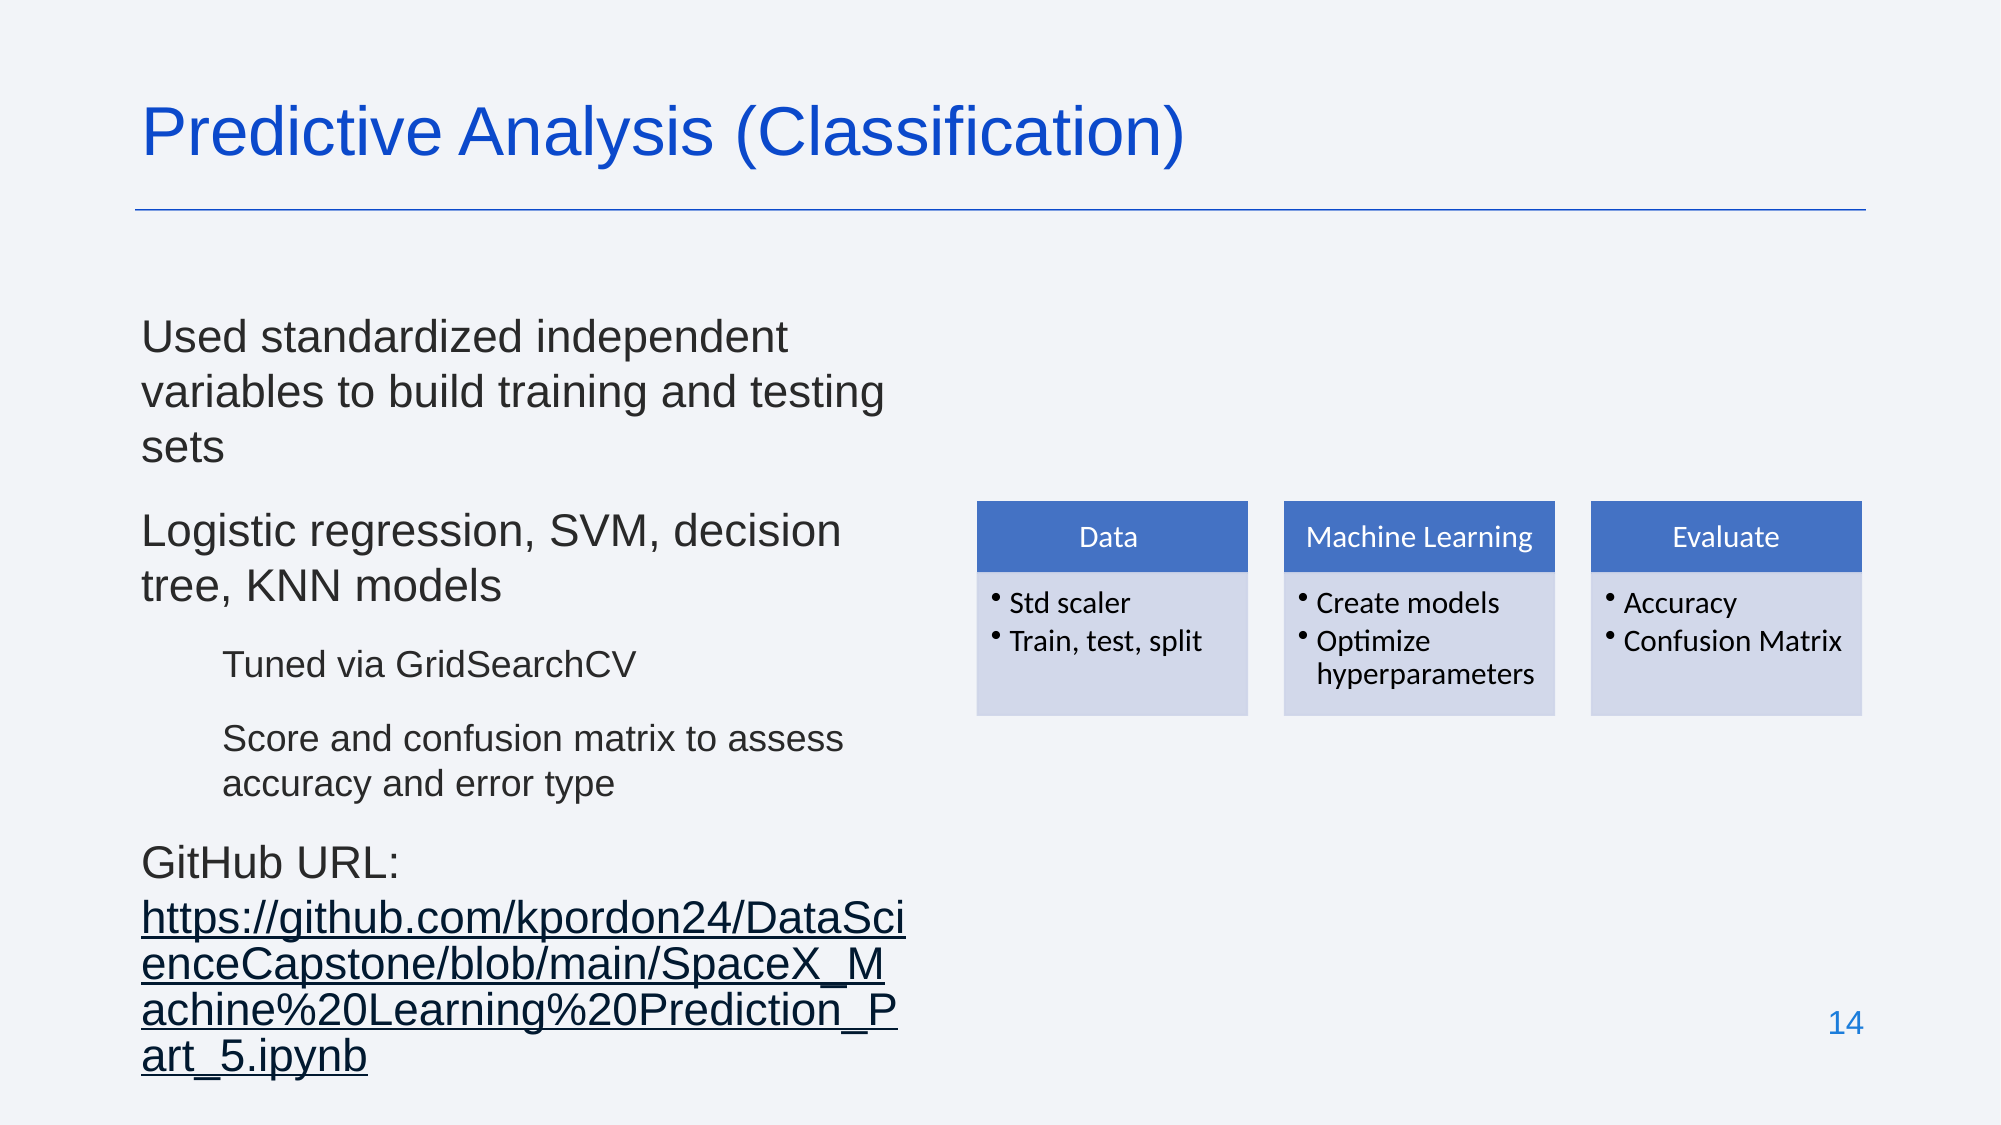

Predictive Analysis (Classification)
Data
Std scaler
Train, test, split
Machine Learning
Create models
Optimize hyperparameters
Evaluate
Accuracy
Confusion Matrix
Used standardized independent variables to build training and testing sets
Logistic regression, SVM, decision tree, KNN models
Tuned via GridSearchCV
Score and confusion matrix to assess accuracy and error type
GitHub URL: https://github.com/kpordon24/DataScienceCapstone/blob/main/SpaceX_Machine%20Learning%20Prediction_Part_5.ipynb

14